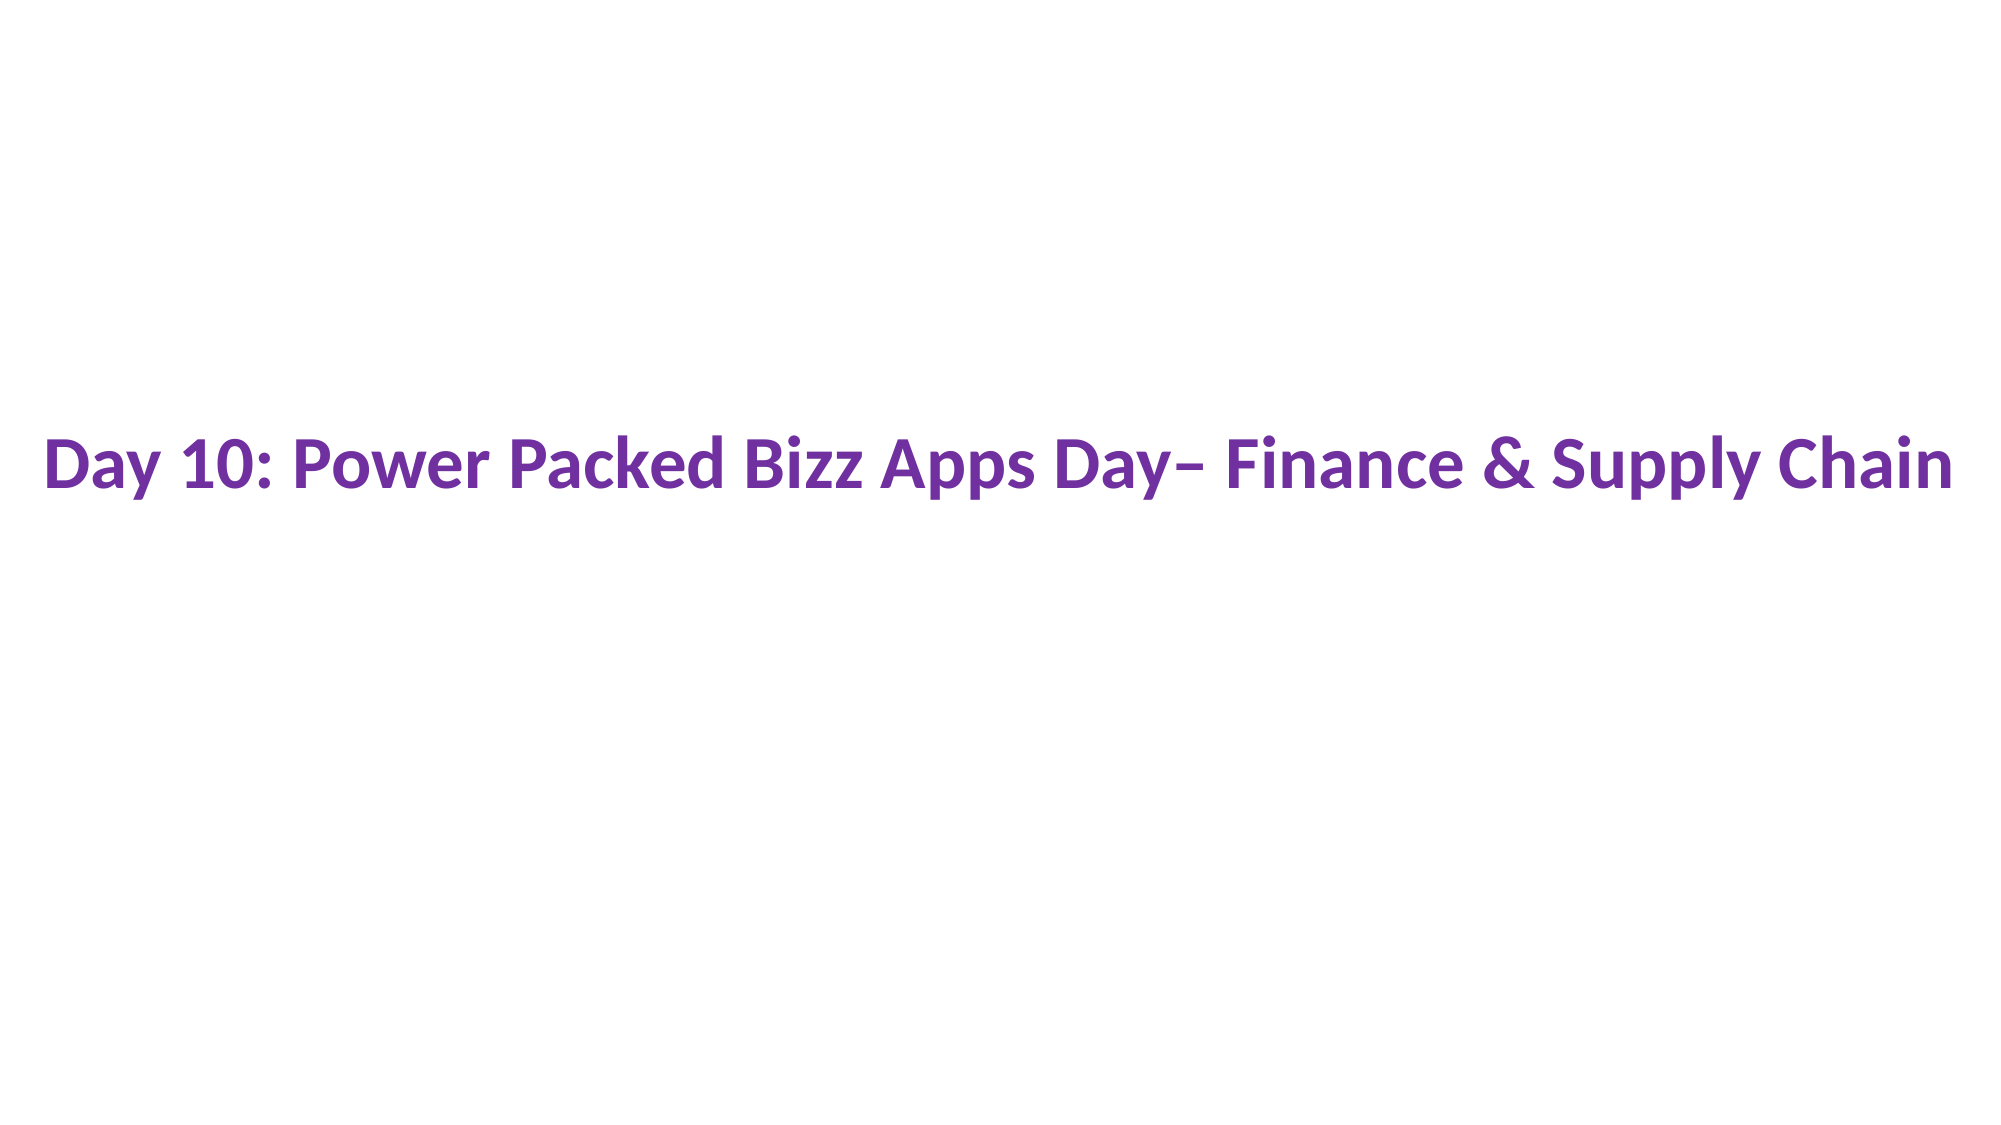

Day 10: Power Packed Bizz Apps Day– Finance & Supply Chain